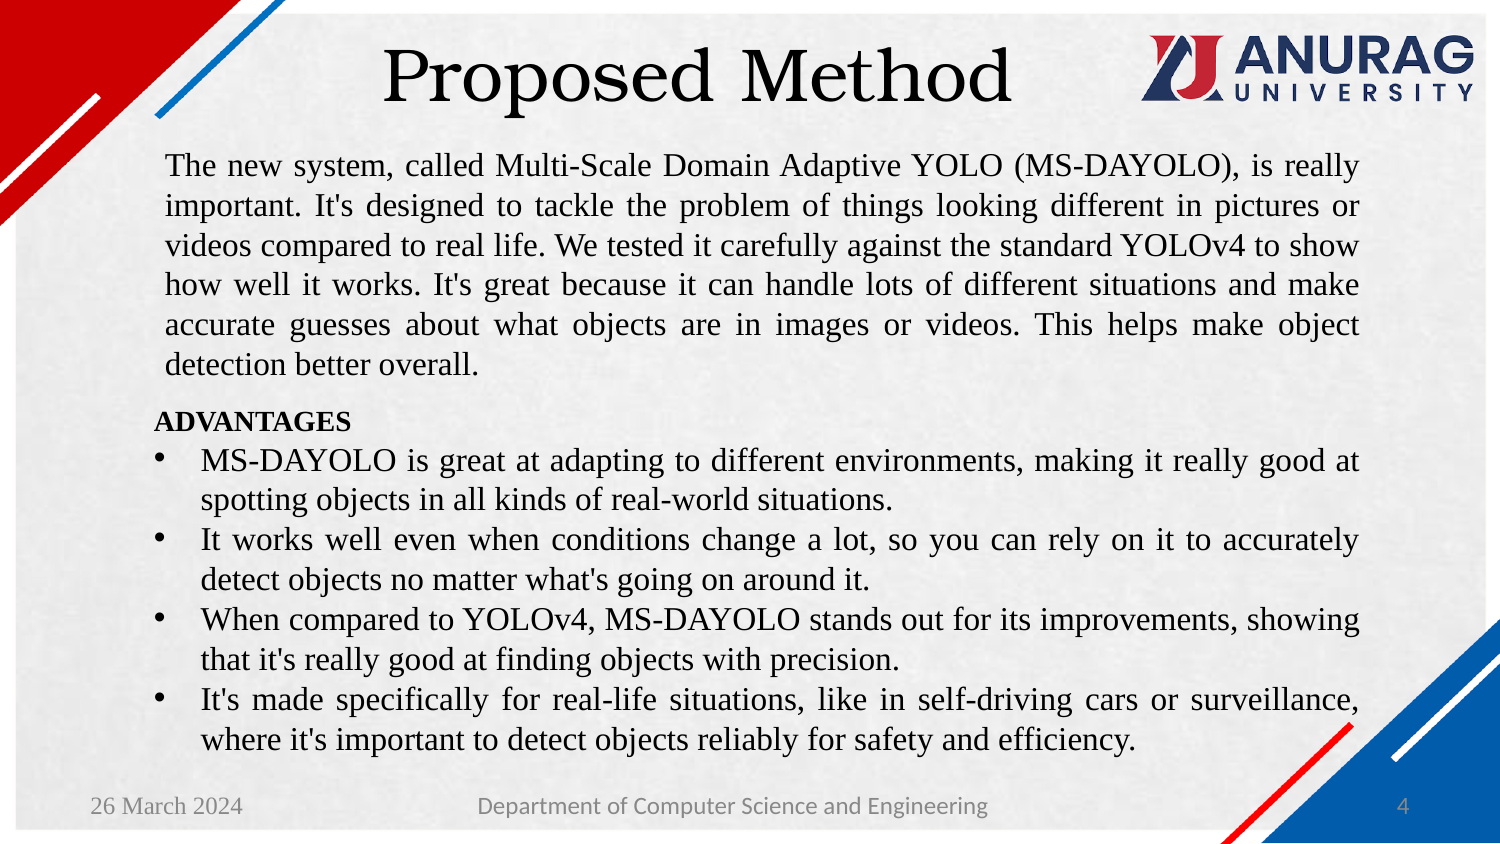

# Proposed Method
The new system, called Multi-Scale Domain Adaptive YOLO (MS-DAYOLO), is really important. It's designed to tackle the problem of things looking different in pictures or videos compared to real life. We tested it carefully against the standard YOLOv4 to show how well it works. It's great because it can handle lots of different situations and make accurate guesses about what objects are in images or videos. This helps make object detection better overall.
ADVANTAGES
MS-DAYOLO is great at adapting to different environments, making it really good at spotting objects in all kinds of real-world situations.
It works well even when conditions change a lot, so you can rely on it to accurately detect objects no matter what's going on around it.
When compared to YOLOv4, MS-DAYOLO stands out for its improvements, showing that it's really good at finding objects with precision.
It's made specifically for real-life situations, like in self-driving cars or surveillance, where it's important to detect objects reliably for safety and efficiency.

26 March 2024
Department of Computer Science and Engineering
4